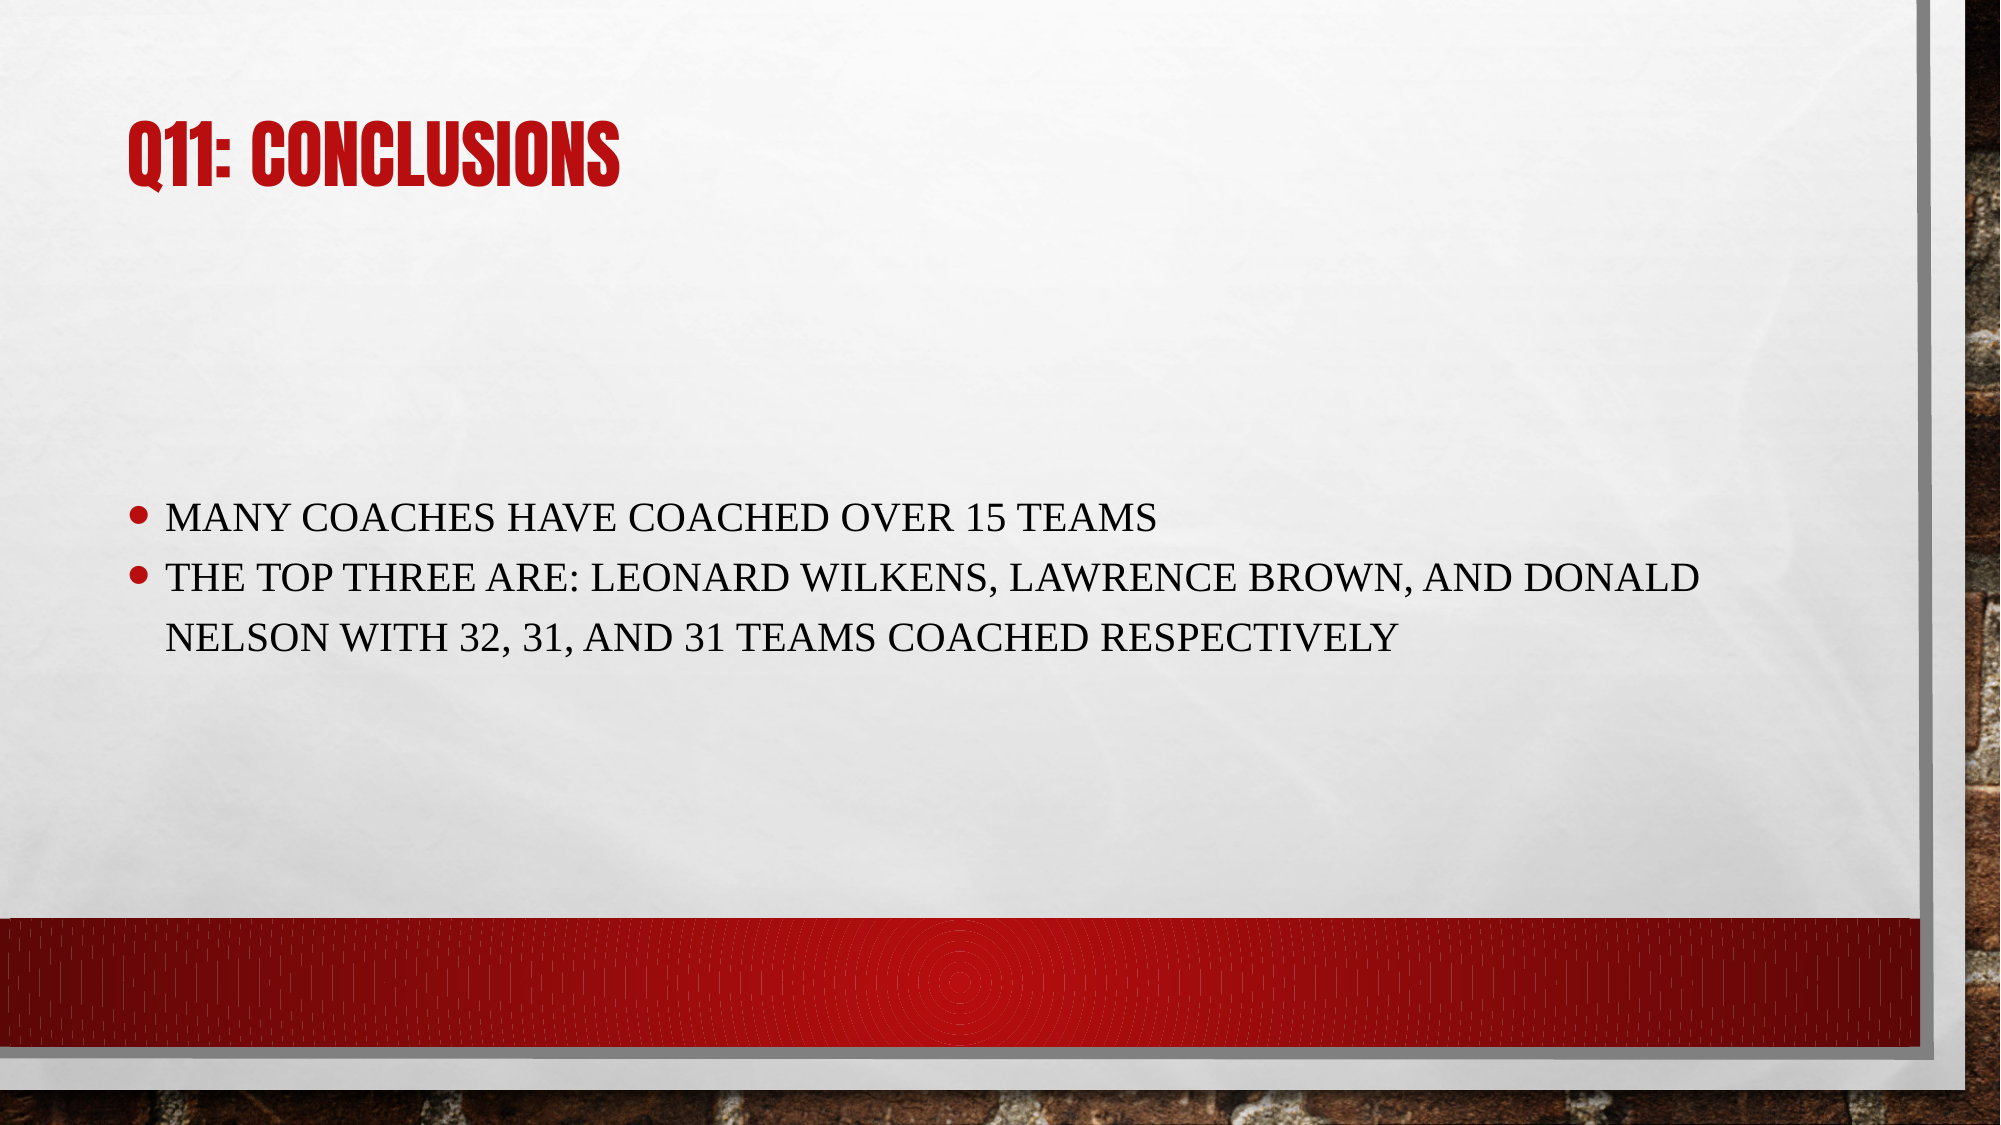

# Q11: conclusions
Many coaches have coached over 15 teams
The top three are: Leonard Wilkens, Lawrence Brown, and Donald Nelson with 32, 31, and 31 teams coached respectively